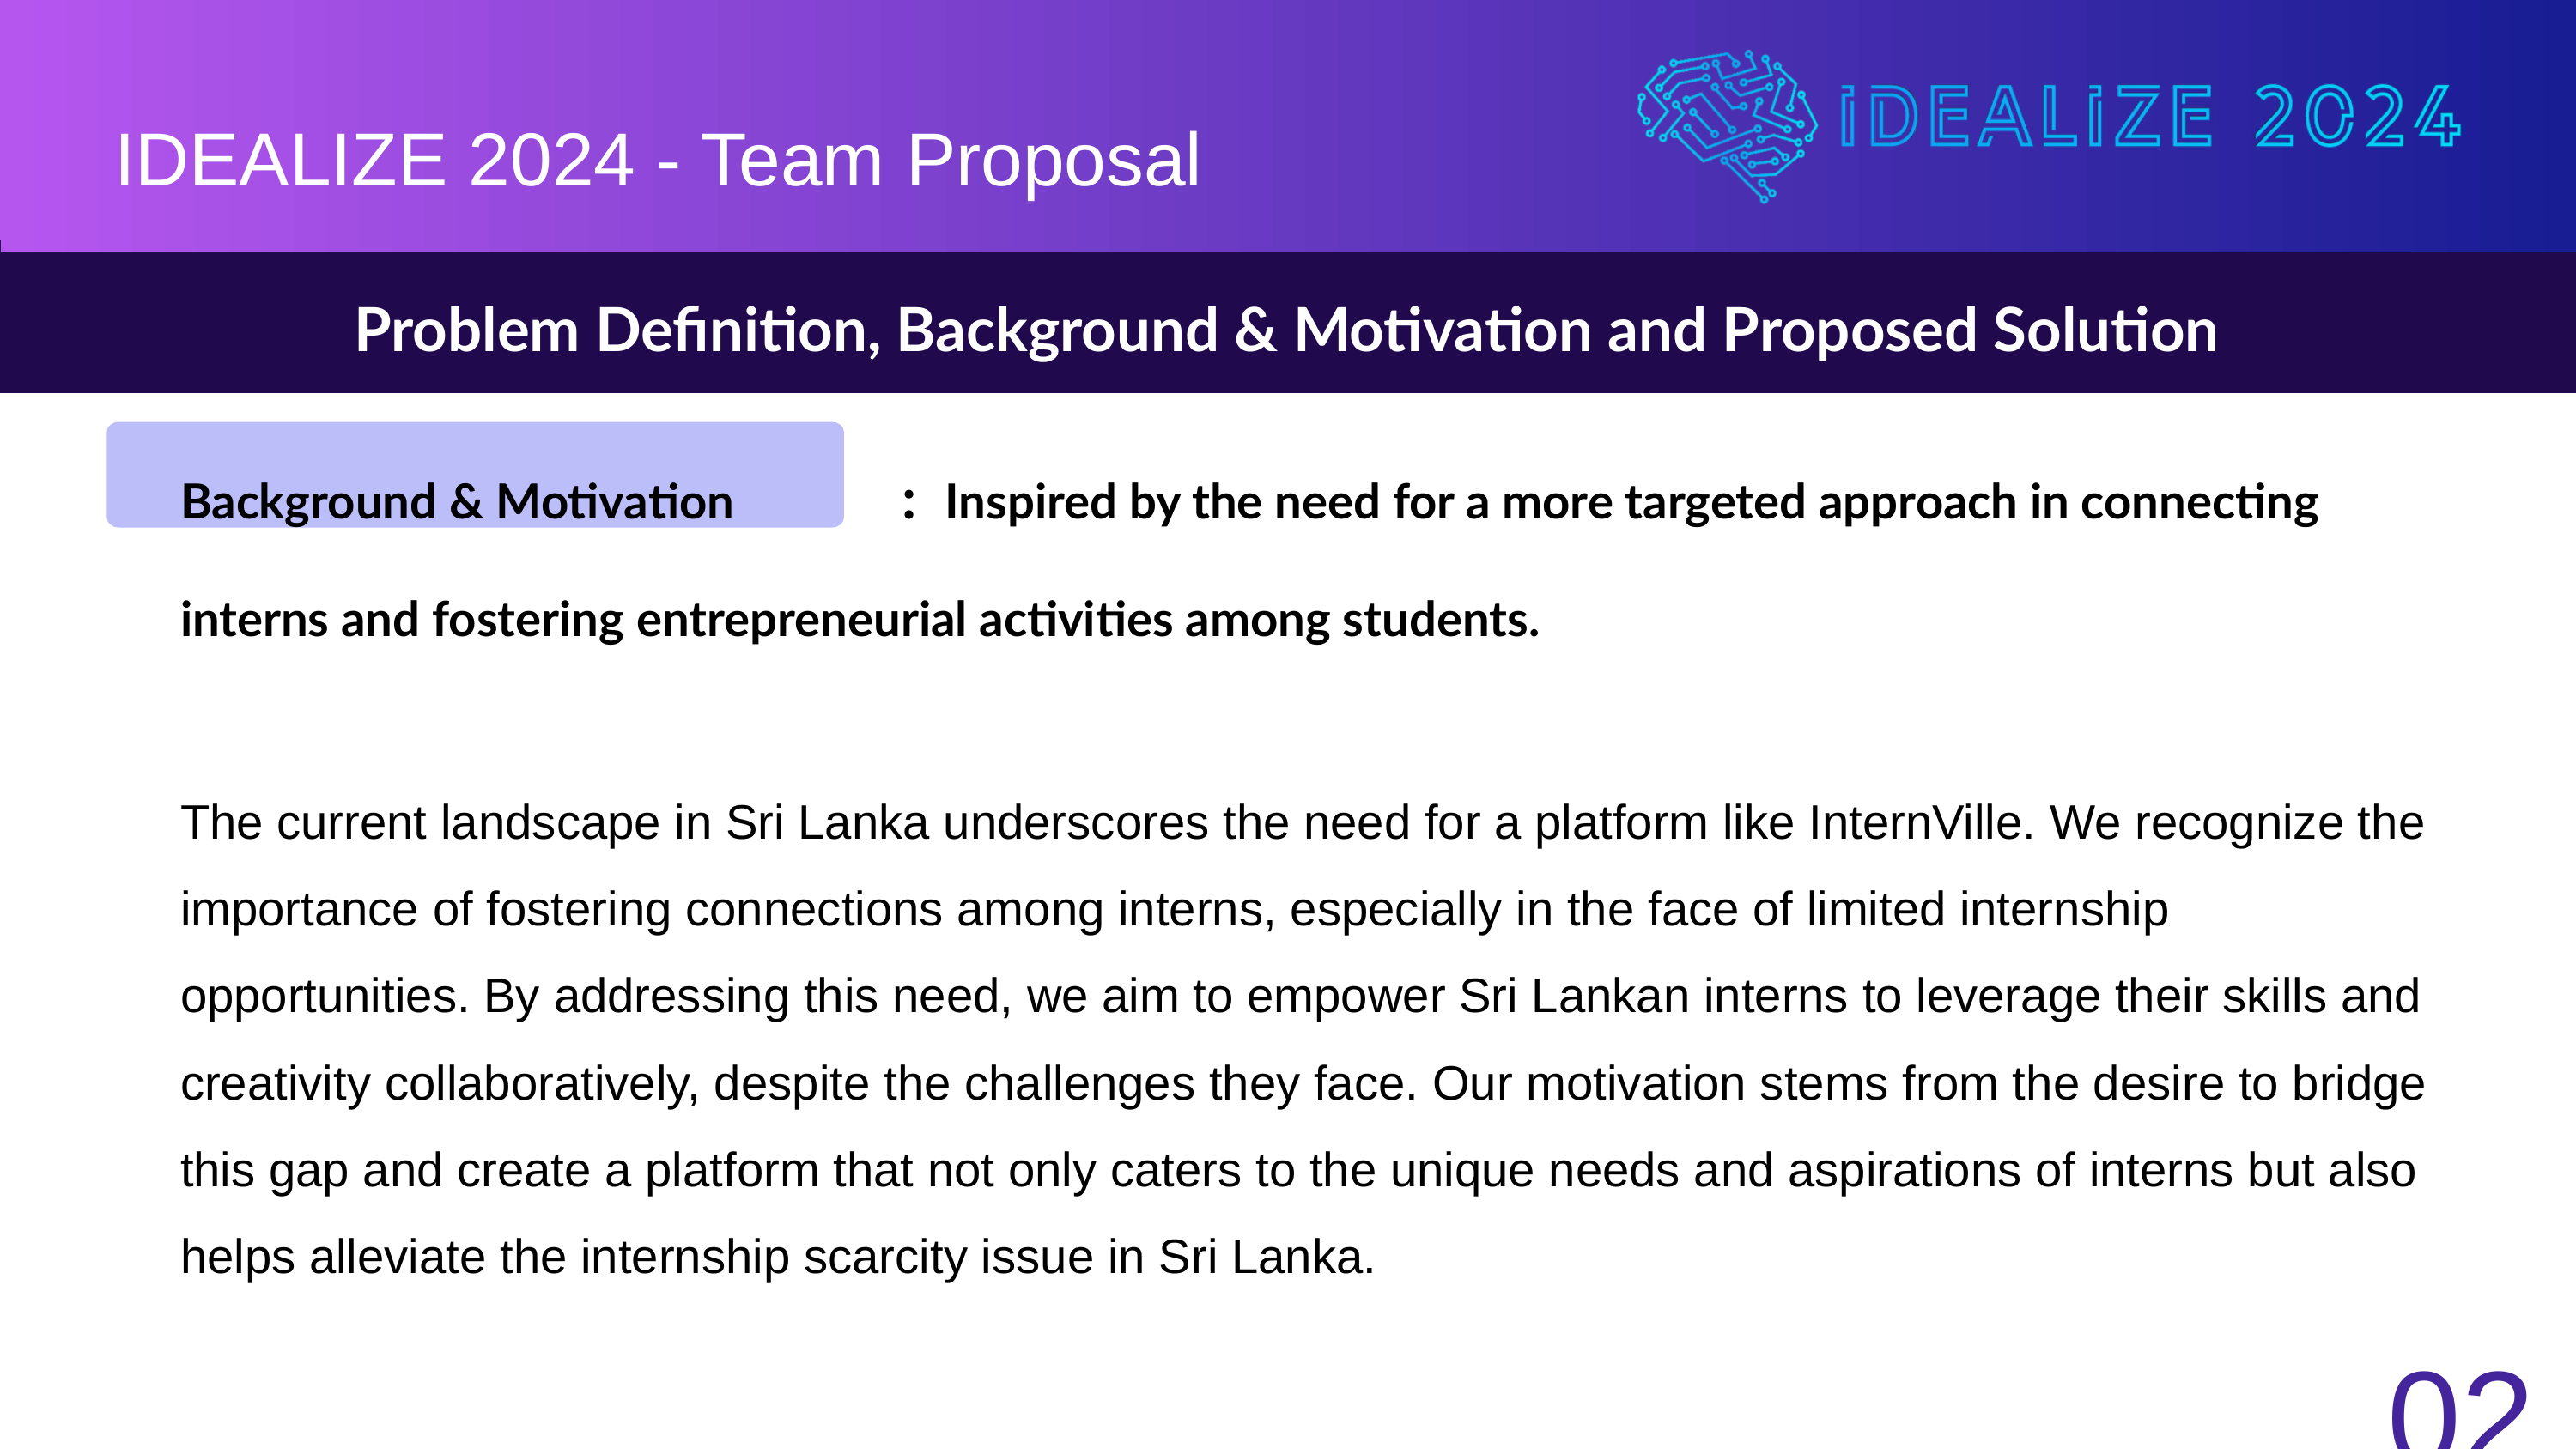

IDEALIZE 2024 - Team Proposal

IDEALIZE 2024 - Team Proposal

Problem Definition, Background & Motivation and Proposed Solution

Background & Motivation              :  Inspired by the need for a more targeted approach in connecting interns and fostering entrepreneurial activities among students.

The current landscape in Sri Lanka underscores the need for a platform like InternVille. We recognize the importance of fostering connections among interns, especially in the face of limited internship
opportunities. By addressing this need, we aim to empower Sri Lankan interns to leverage their skills and creativity collaboratively, despite the challenges they face. Our motivation stems from the desire to bridge this gap and create a platform that not only caters to the unique needs and aspirations of interns but also helps alleviate the internship scarcity issue in Sri Lanka.

02